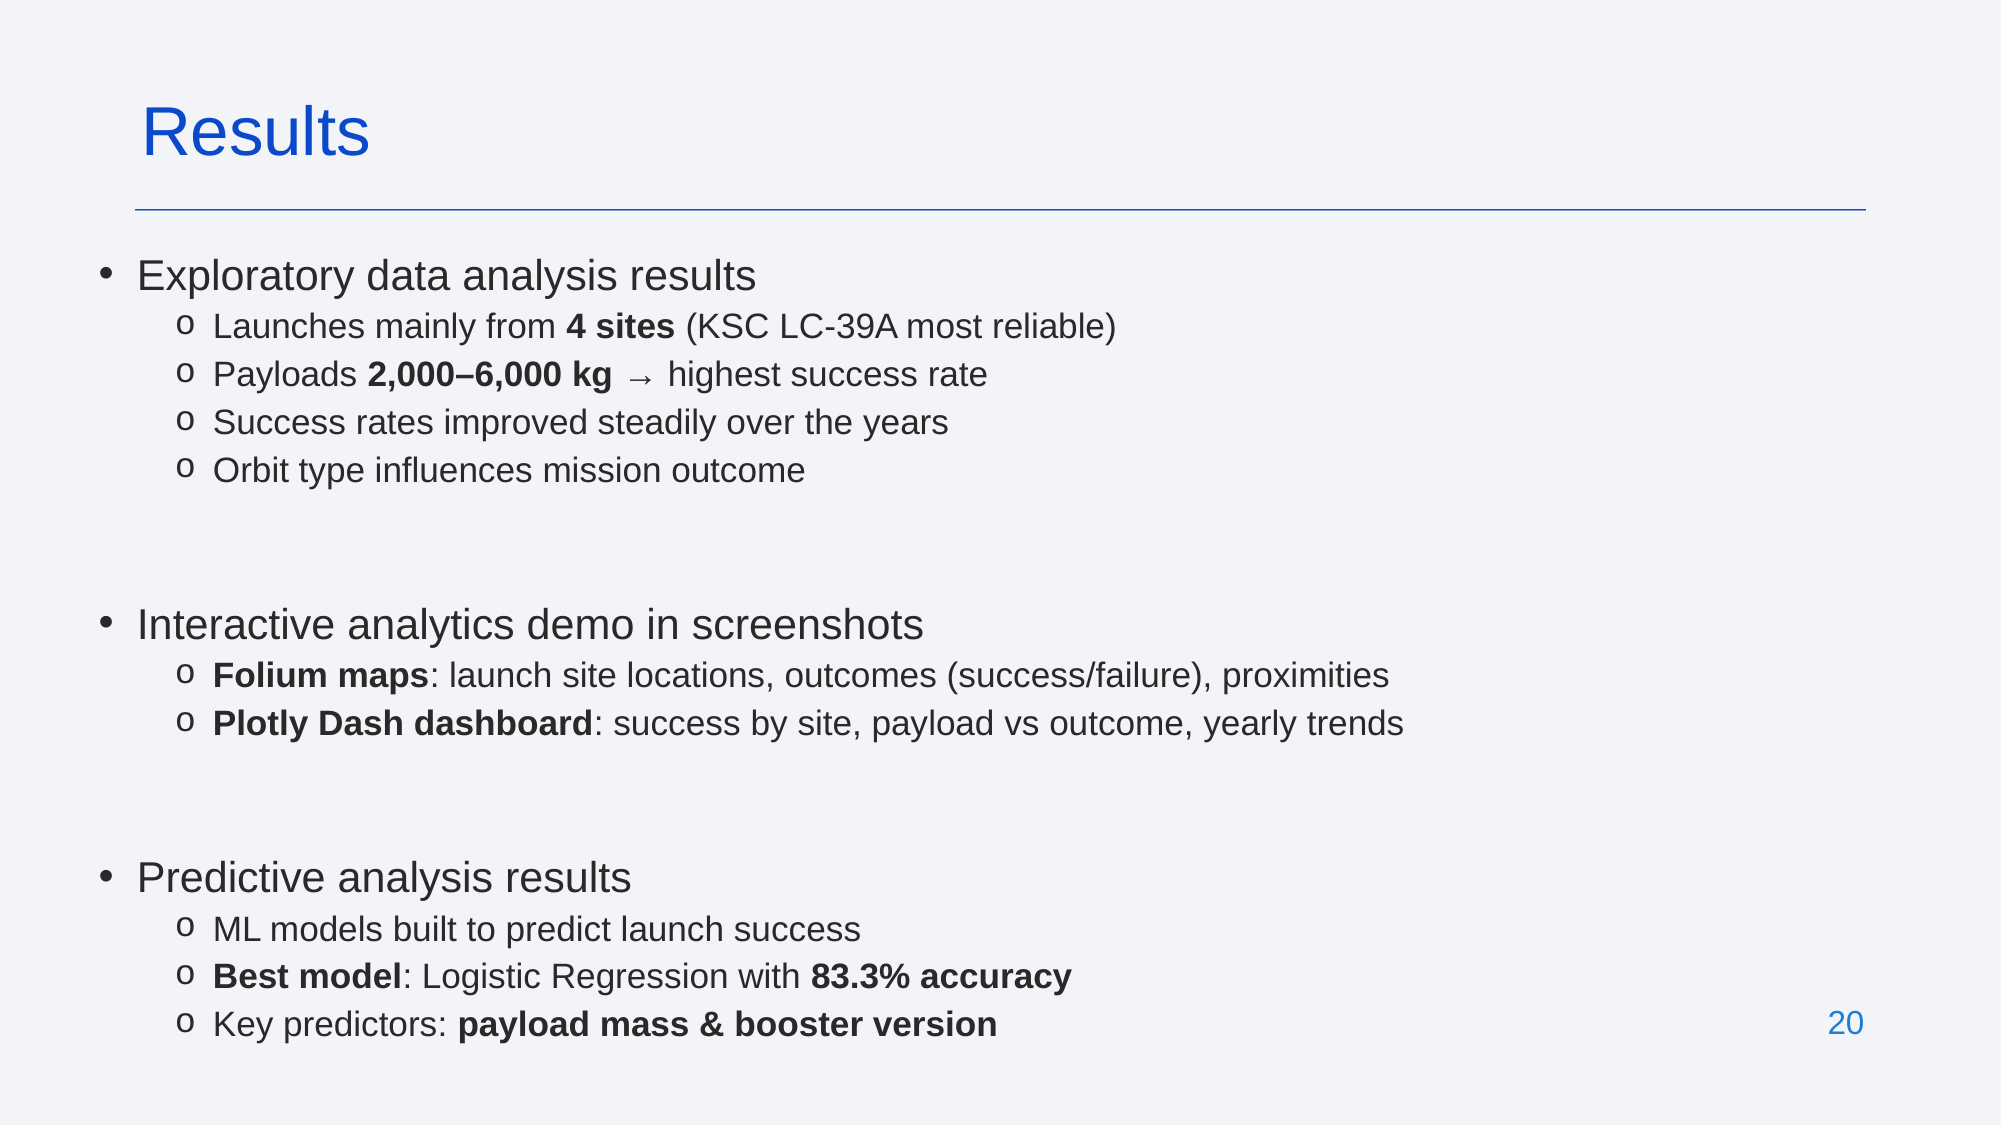

Results
Exploratory data analysis results
Launches mainly from 4 sites (KSC LC-39A most reliable)
Payloads 2,000–6,000 kg → highest success rate
Success rates improved steadily over the years
Orbit type influences mission outcome

Interactive analytics demo in screenshots
Folium maps: launch site locations, outcomes (success/failure), proximities
Plotly Dash dashboard: success by site, payload vs outcome, yearly trends

Predictive analysis results
ML models built to predict launch success
Best model: Logistic Regression with 83.3% accuracy
Key predictors: payload mass & booster version

20